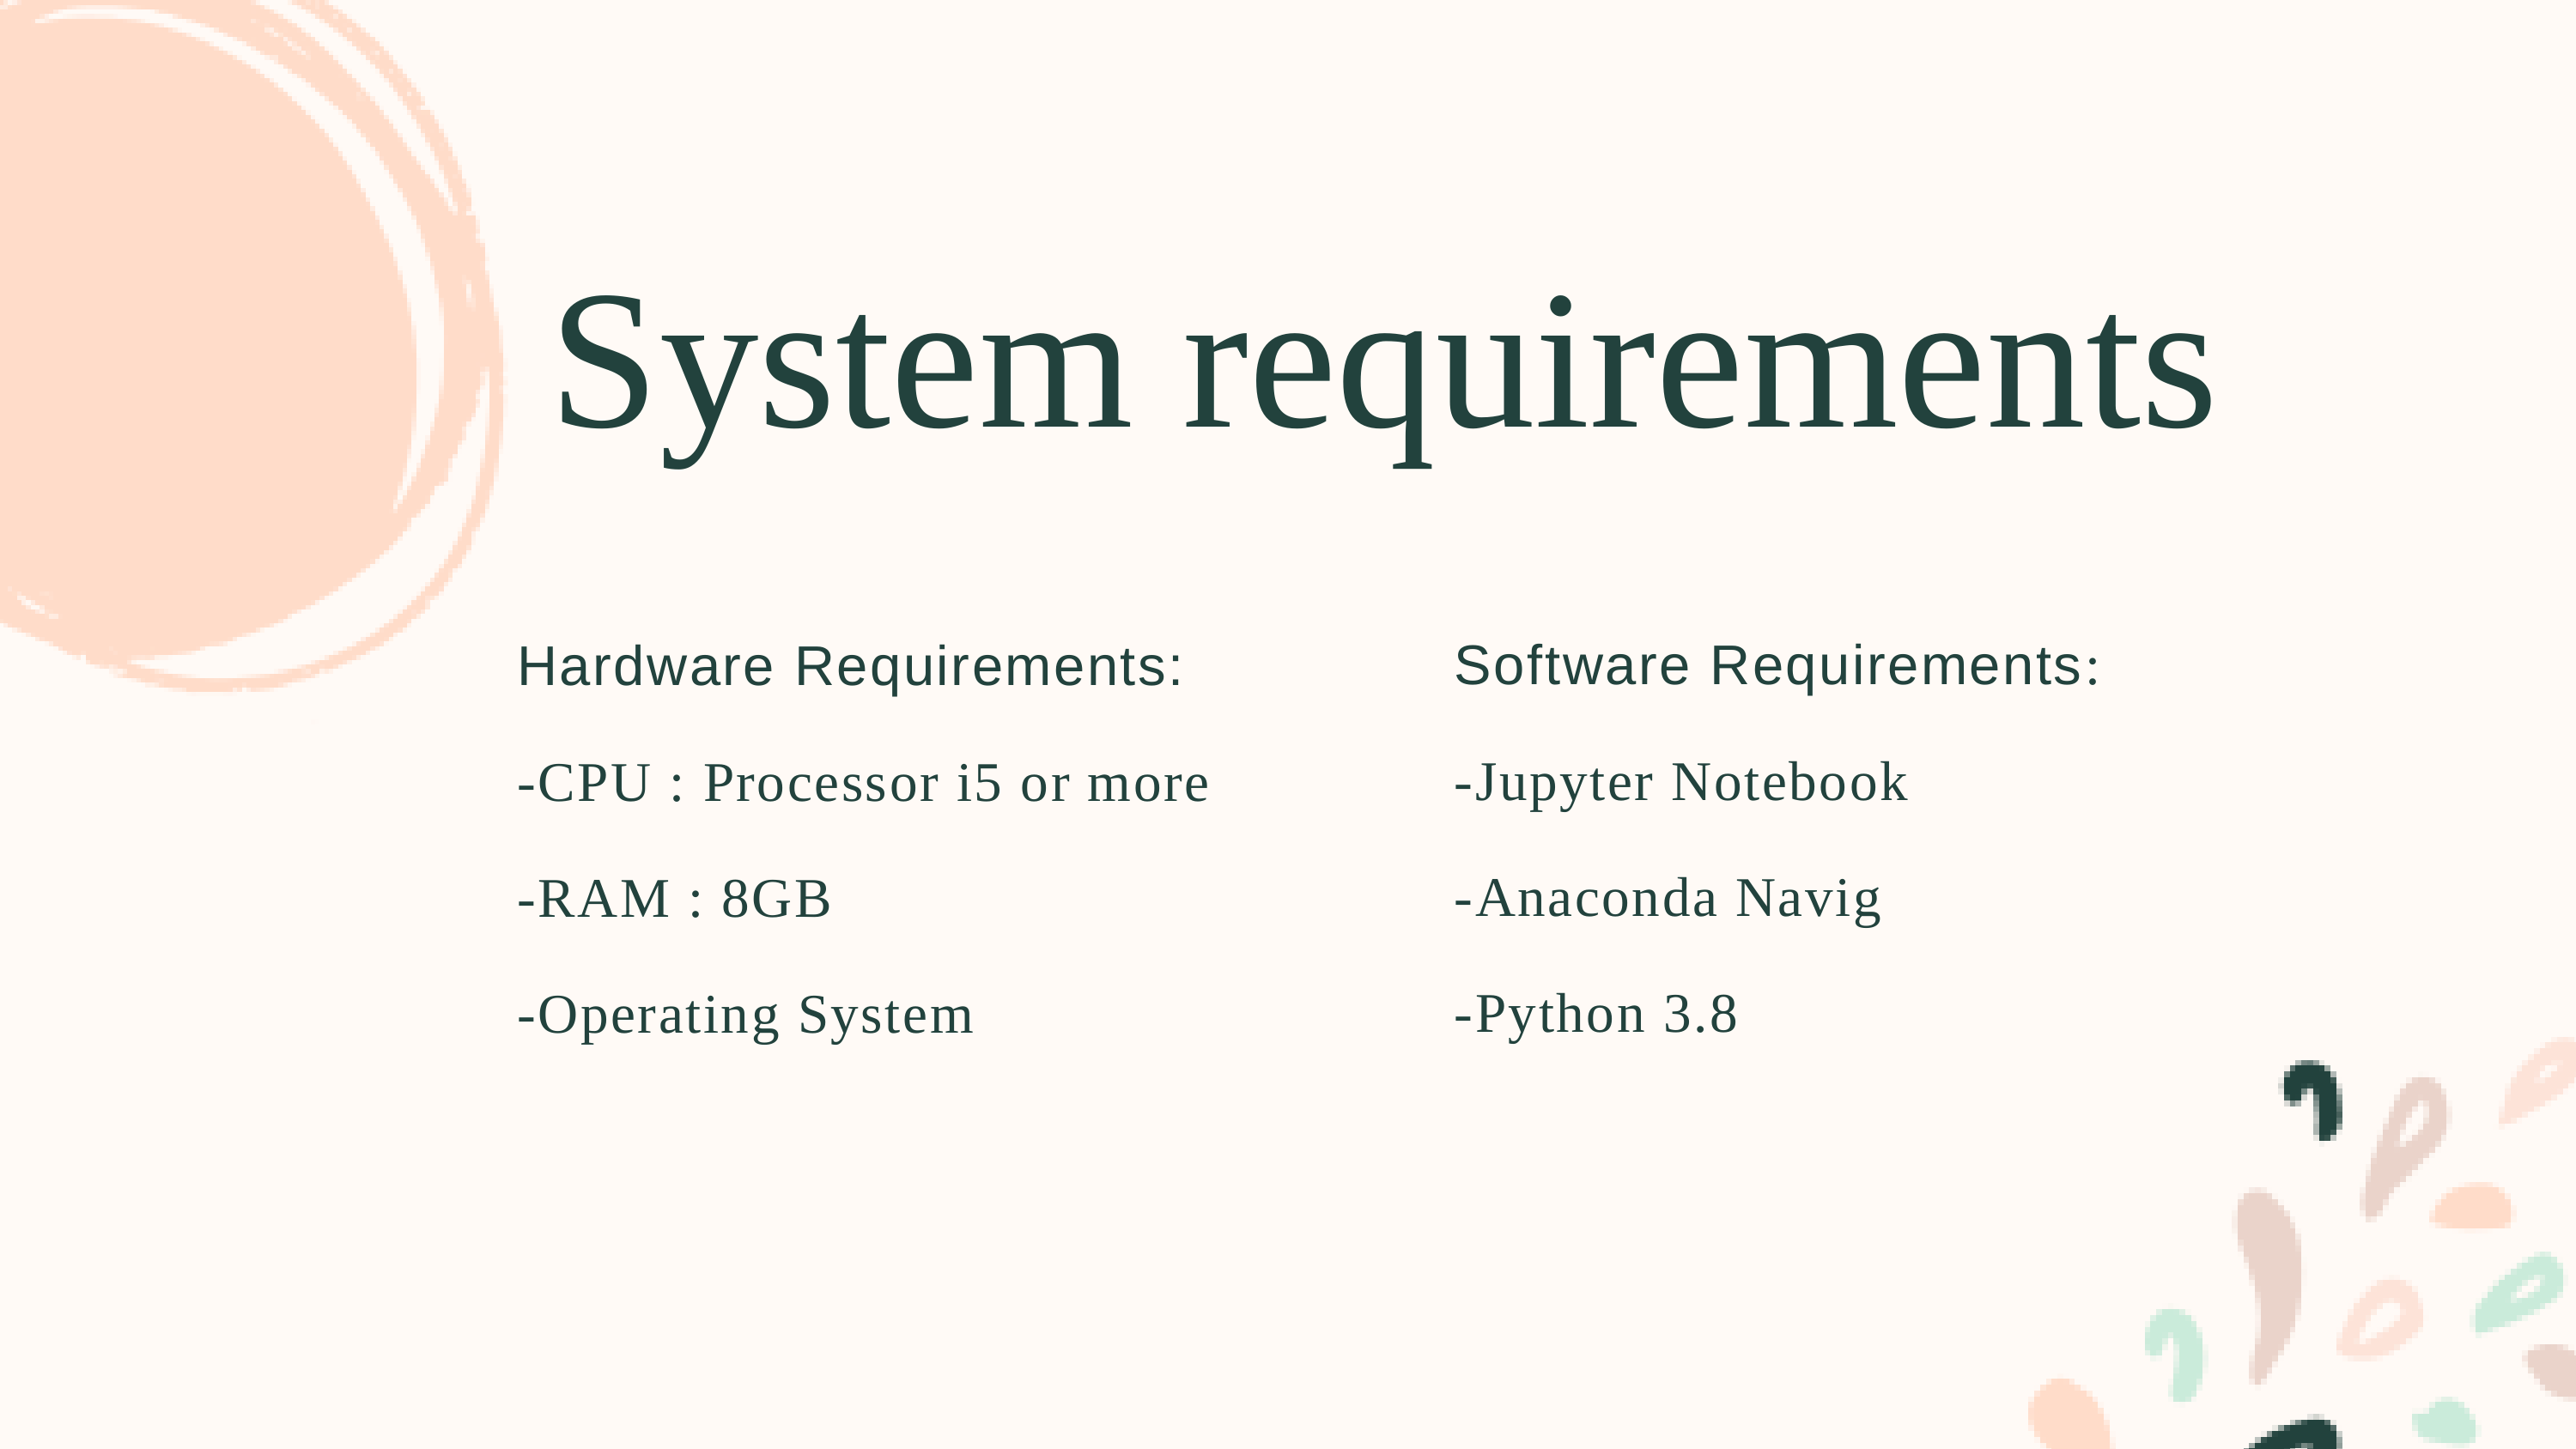

System requirements
Software Requirements:
-Jupyter Notebook
-Anaconda Navig
-Python 3.8
Hardware Requirements:
-CPU : Processor i5 or more
-RAM : 8GB
-Operating System